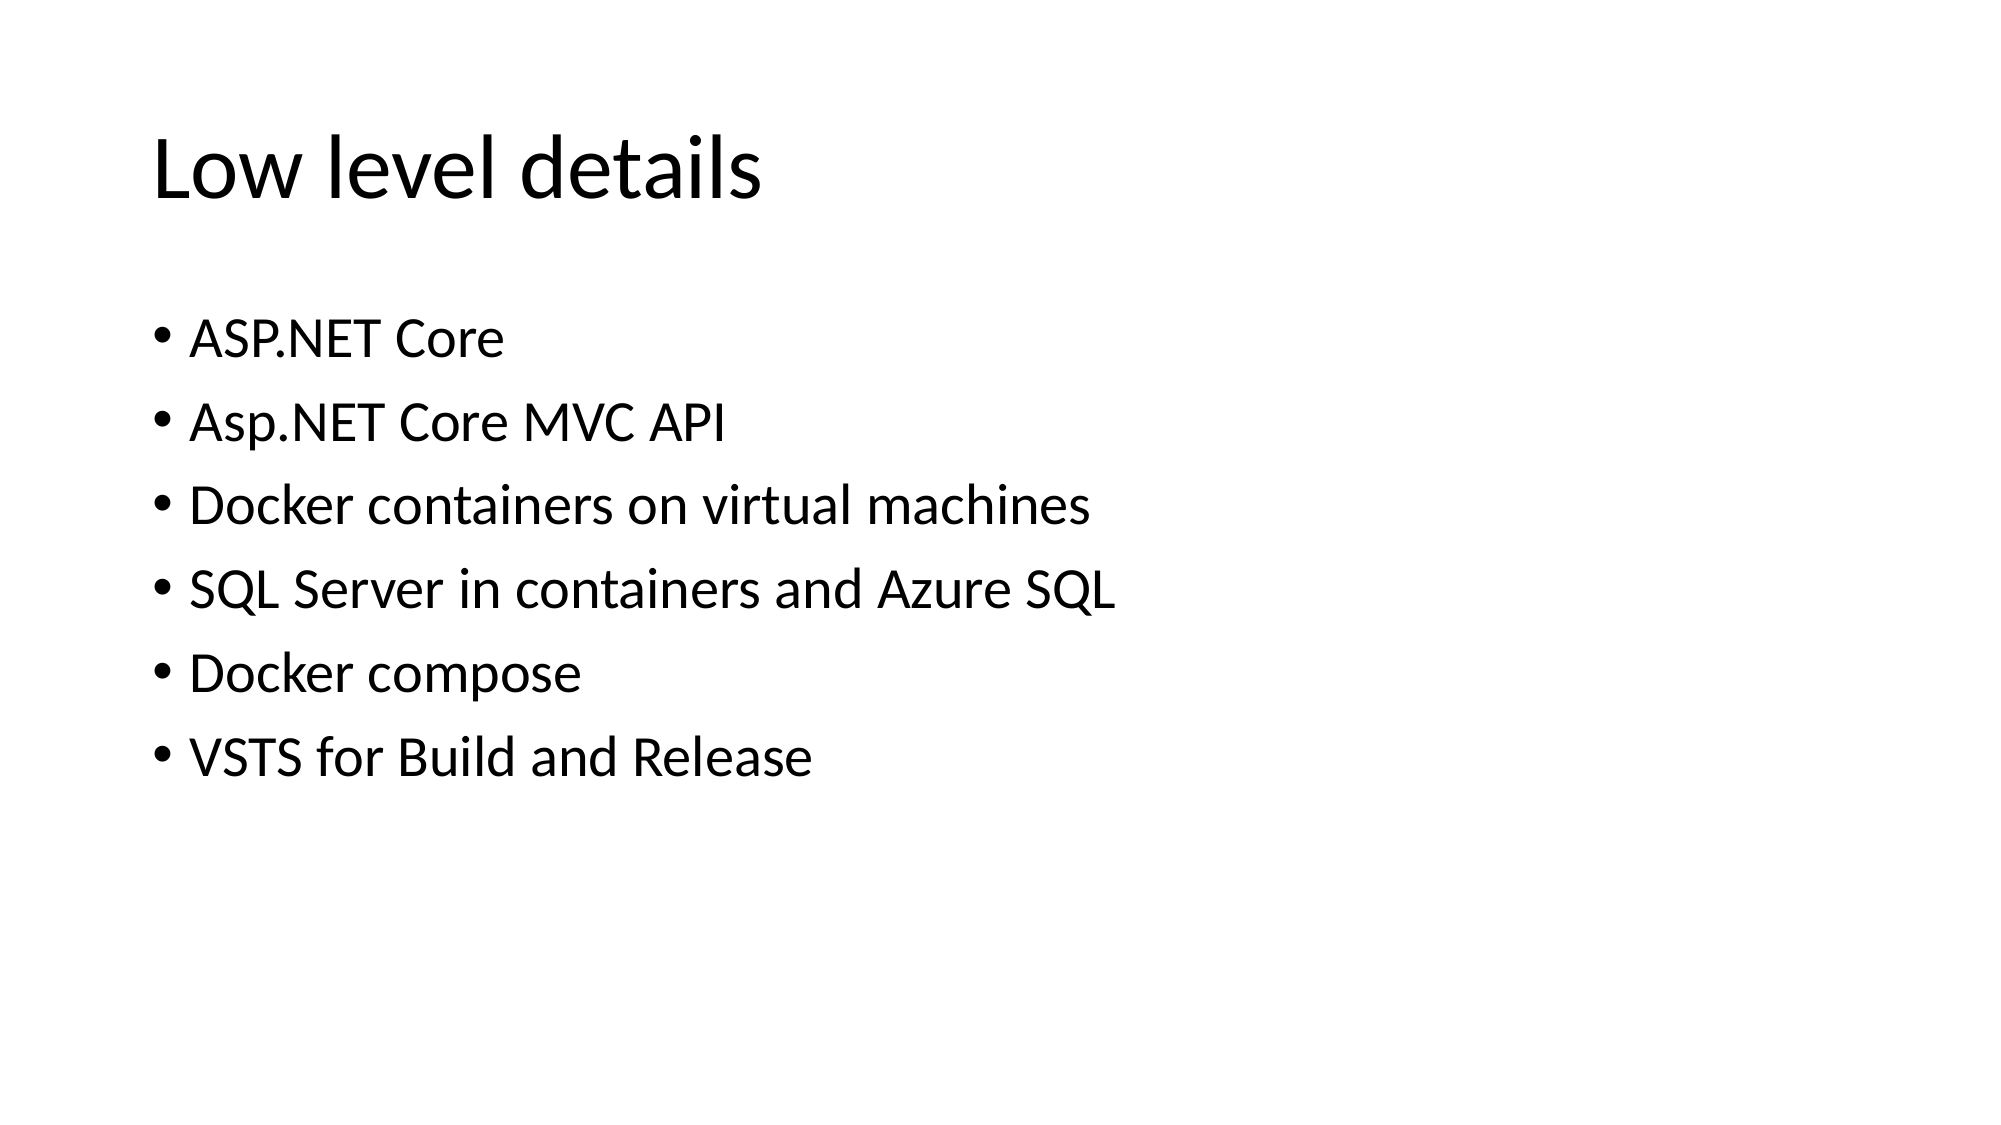

# Low level details
ASP.NET Core
Asp.NET Core MVC API
Docker containers on virtual machines
SQL Server in containers and Azure SQL
Docker compose
VSTS for Build and Release